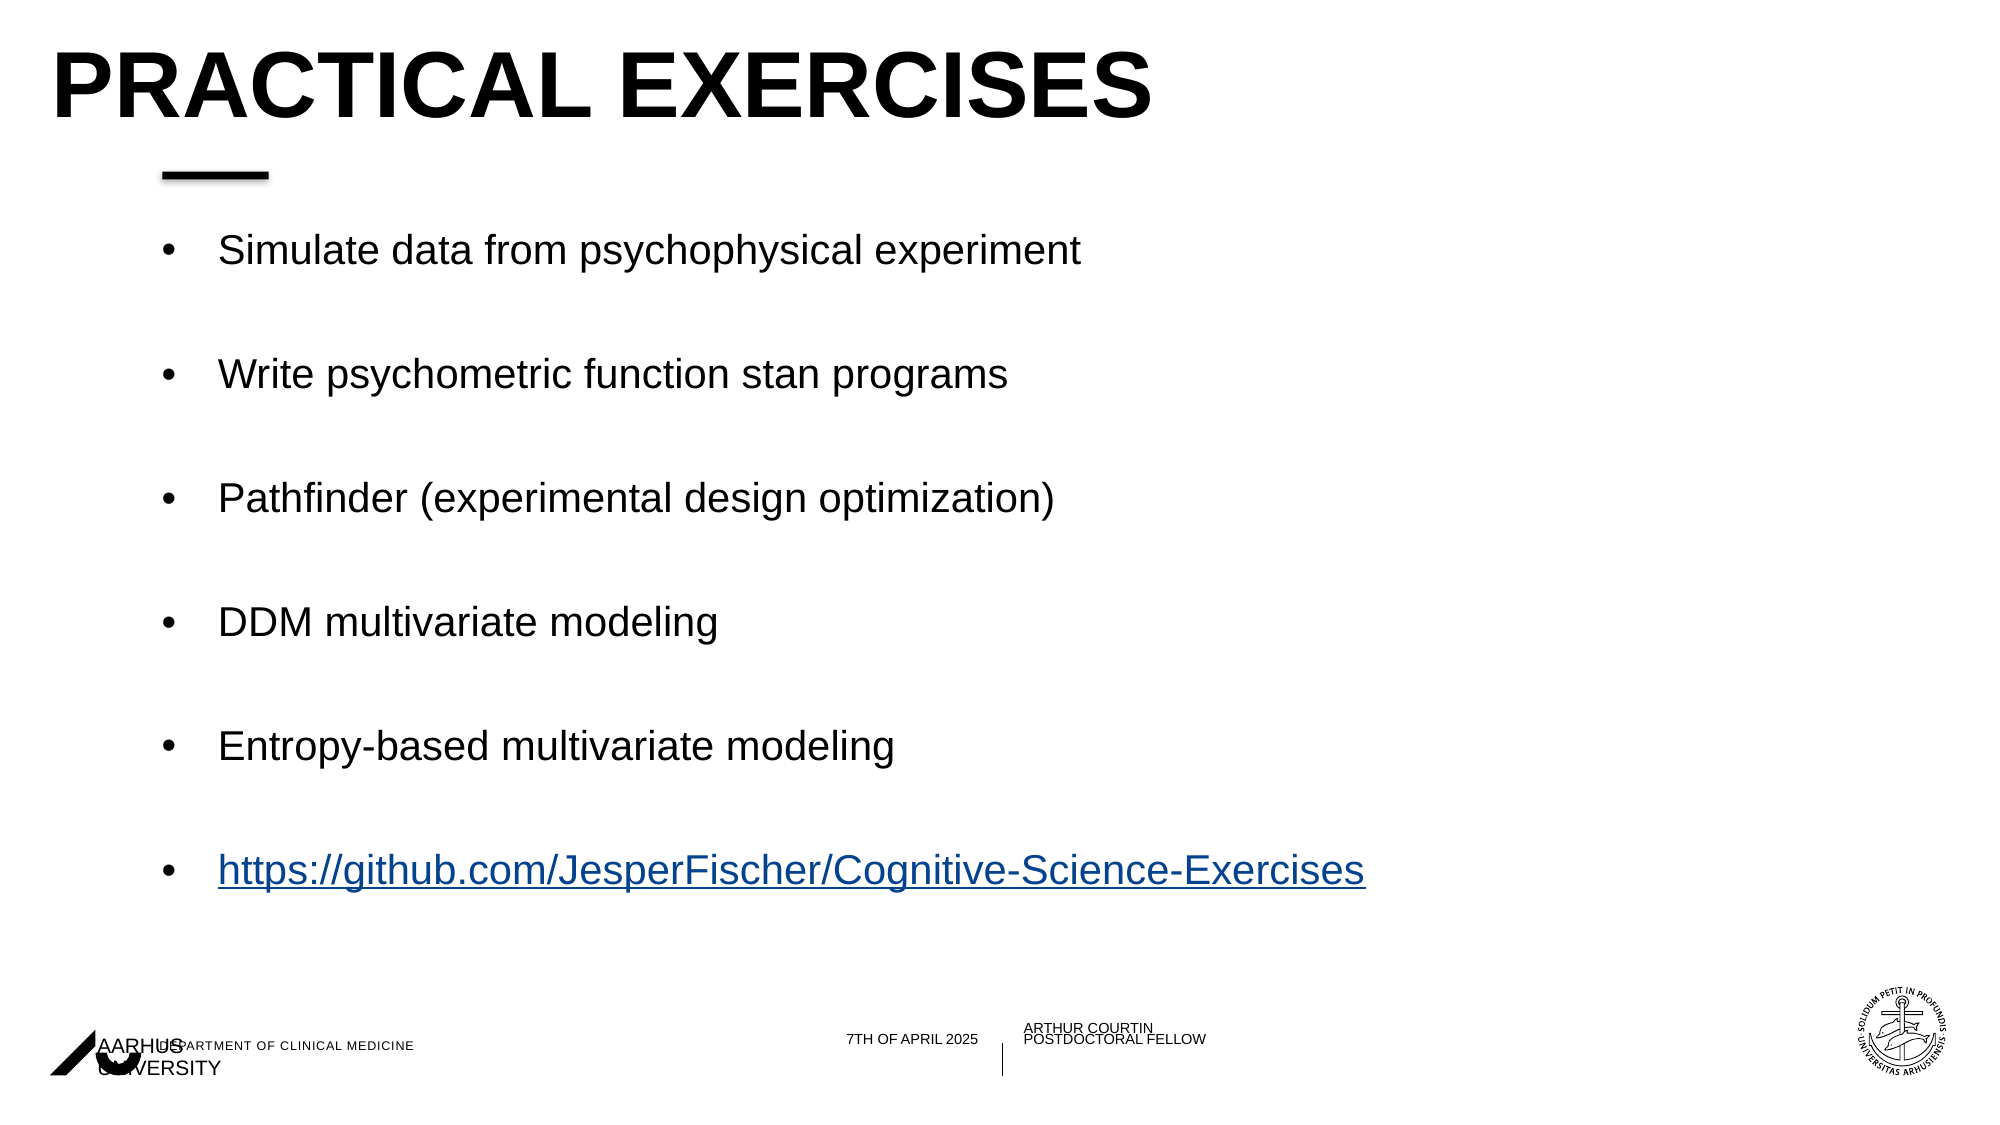

# Practical exercises
Simulate data from psychophysical experiment

Write psychometric function stan programs

Pathfinder (experimental design optimization)

DDM multivariate modeling

Entropy-based multivariate modeling

https://github.com/JesperFischer/Cognitive-Science-Exercises

06/10/202501/12/2023